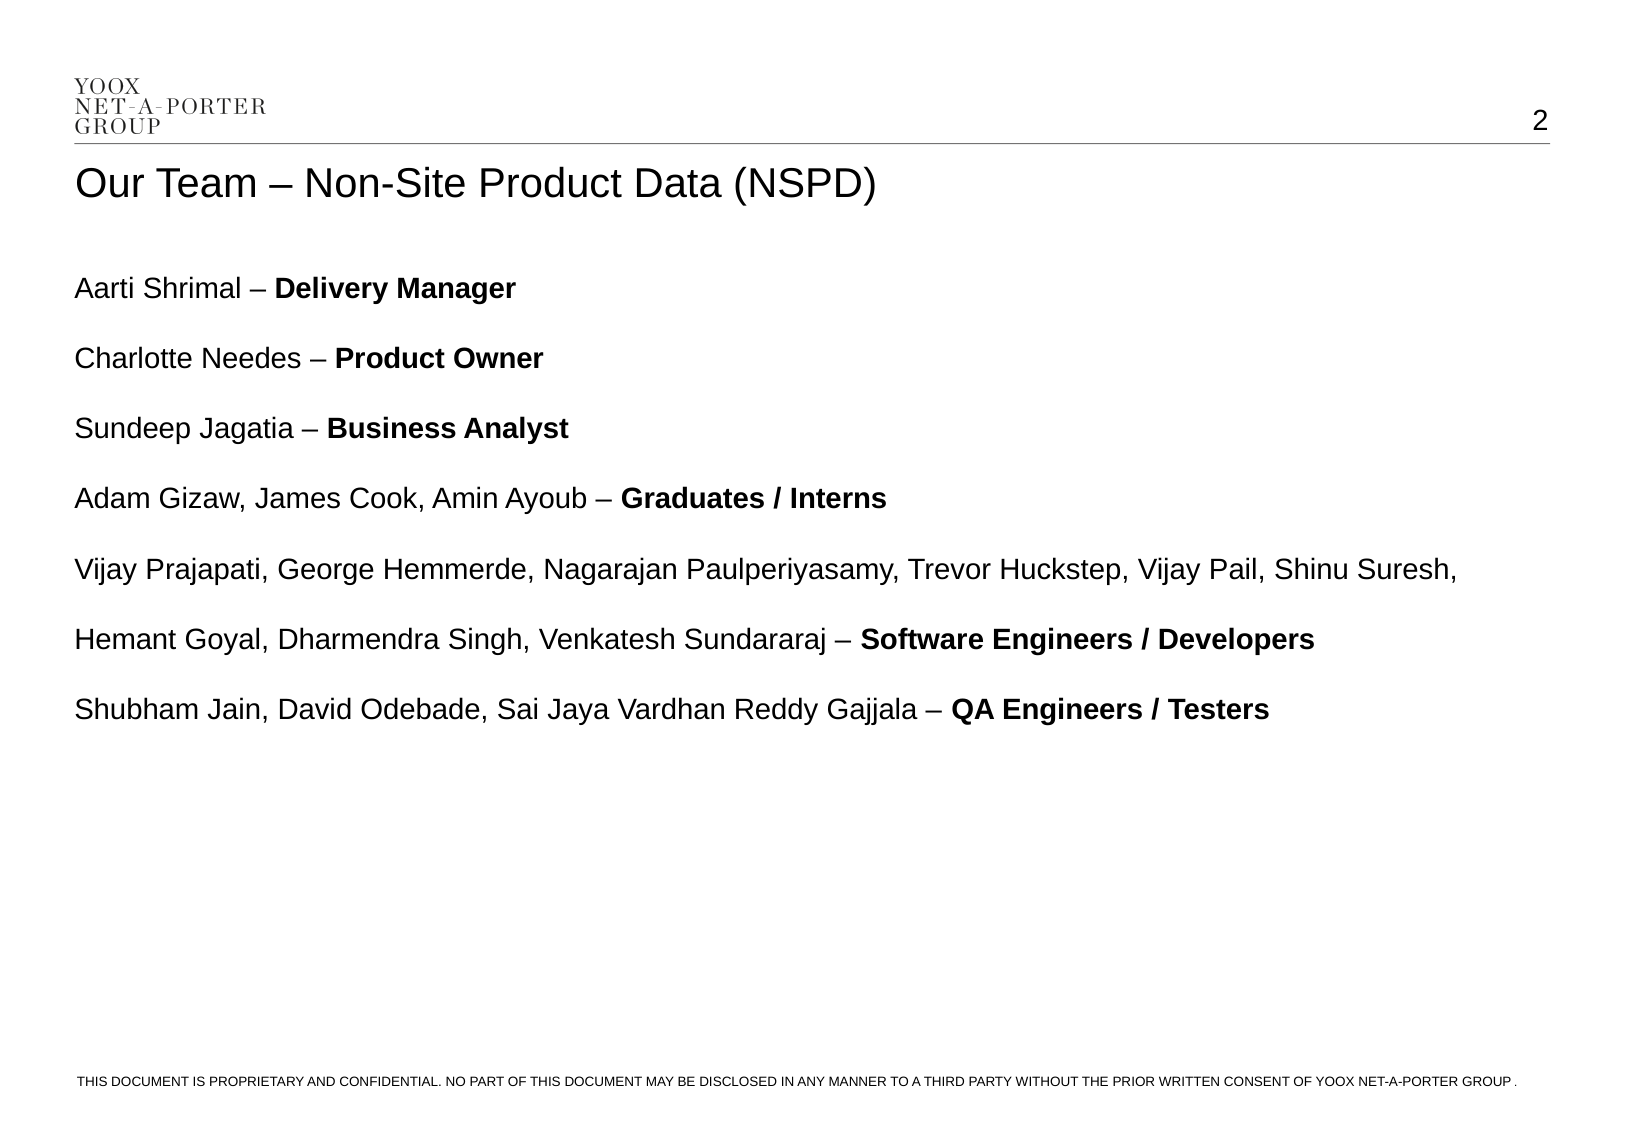

2
# Our Team – Non-Site Product Data (NSPD)
Aarti Shrimal – Delivery Manager
Charlotte Needes – Product Owner
Sundeep Jagatia – Business Analyst
Adam Gizaw, James Cook, Amin Ayoub – Graduates / Interns
Vijay Prajapati, George Hemmerde, Nagarajan Paulperiyasamy, Trevor Huckstep, Vijay Pail, Shinu Suresh, Hemant Goyal, Dharmendra Singh, Venkatesh Sundararaj – Software Engineers / Developers
Shubham Jain, David Odebade, Sai Jaya Vardhan Reddy Gajjala – QA Engineers / Testers